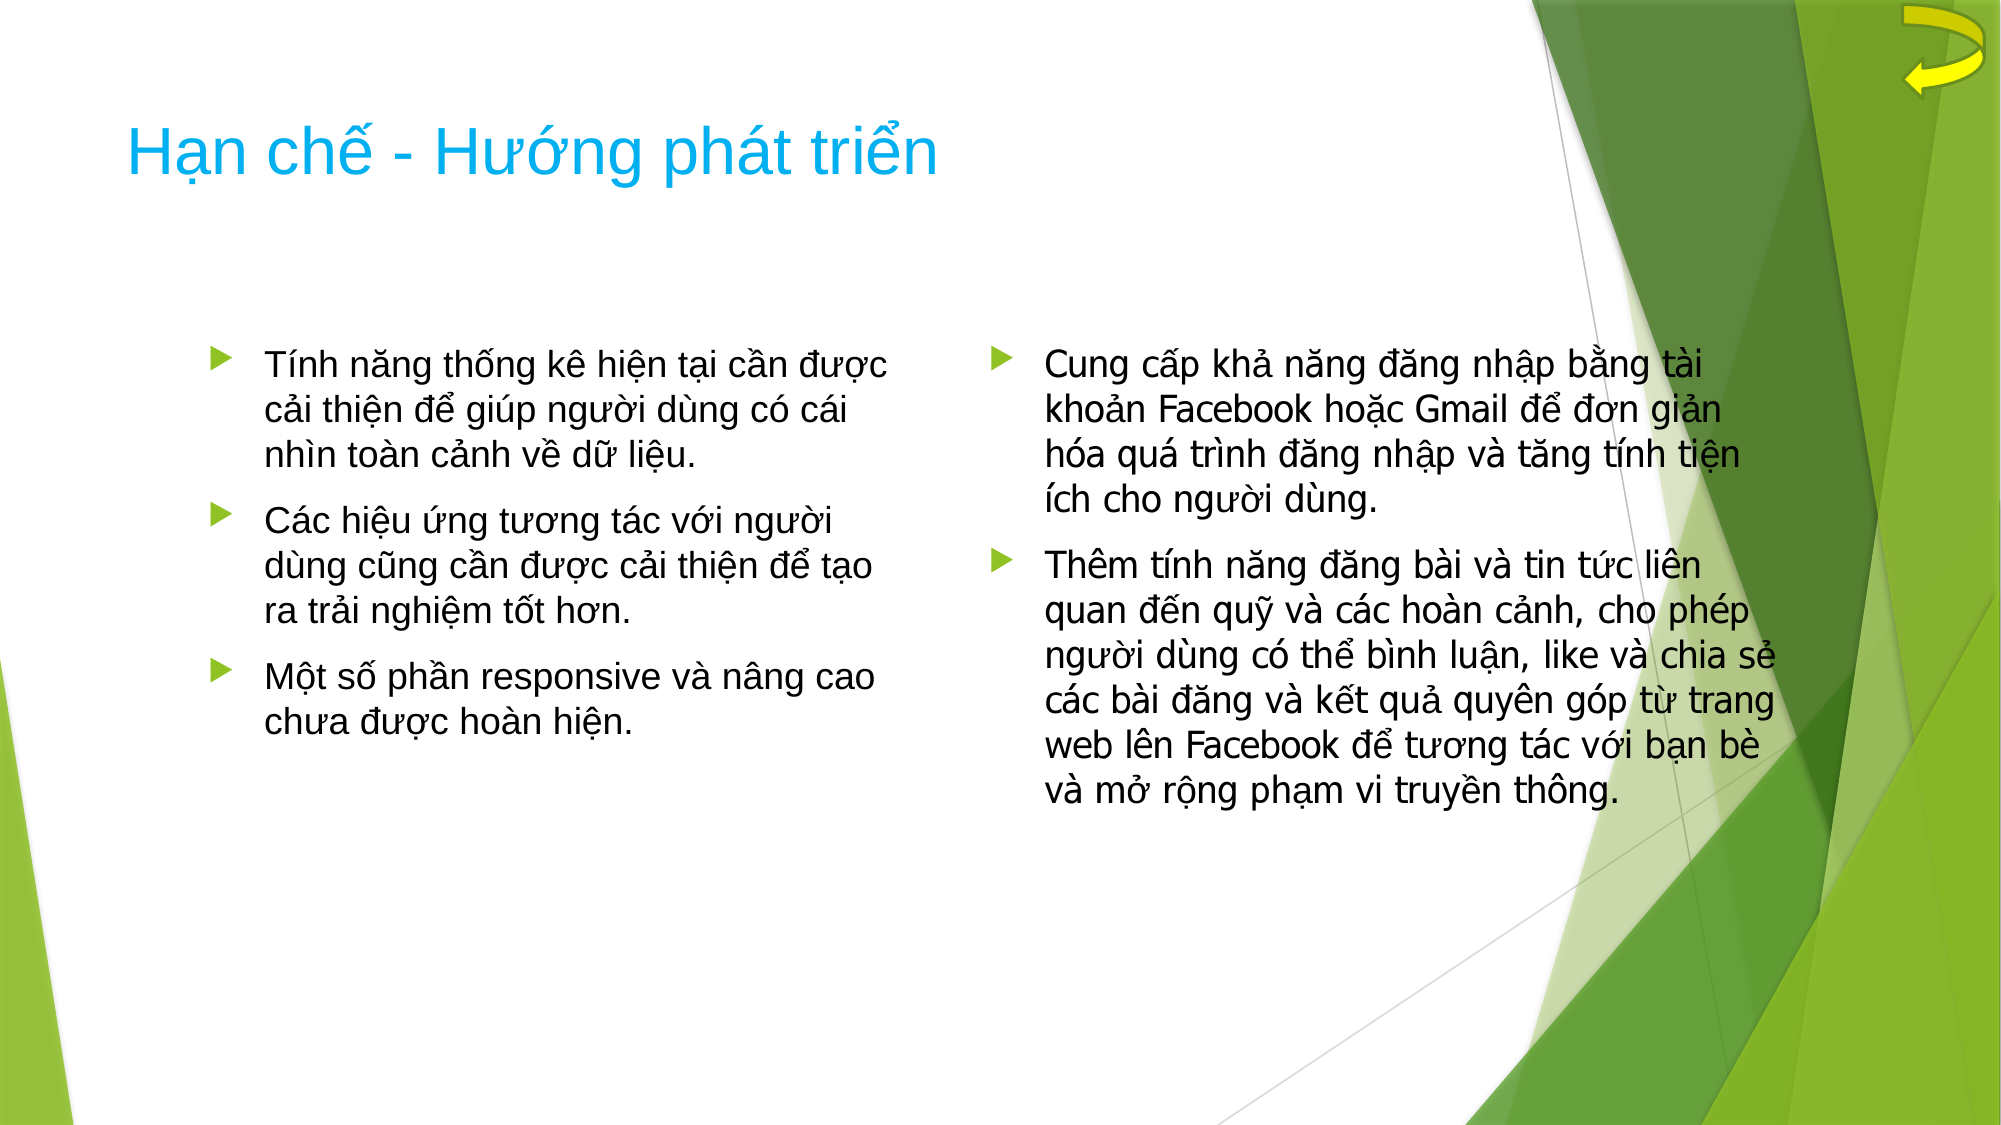

# Hạn chế - Hướng phát triển
Tính năng thống kê hiện tại cần được cải thiện để giúp người dùng có cái nhìn toàn cảnh về dữ liệu.
Các hiệu ứng tương tác với người dùng cũng cần được cải thiện để tạo ra trải nghiệm tốt hơn.
Một số phần responsive và nâng cao chưa được hoàn hiện.
Cung cấp khả năng đăng nhập bằng tài khoản Facebook hoặc Gmail để đơn giản hóa quá trình đăng nhập và tăng tính tiện ích cho người dùng.
Thêm tính năng đăng bài và tin tức liên quan đến quỹ và các hoàn cảnh, cho phép người dùng có thể bình luận, like và chia sẻ các bài đăng và kết quả quyên góp từ trang web lên Facebook để tương tác với bạn bè và mở rộng phạm vi truyền thông.